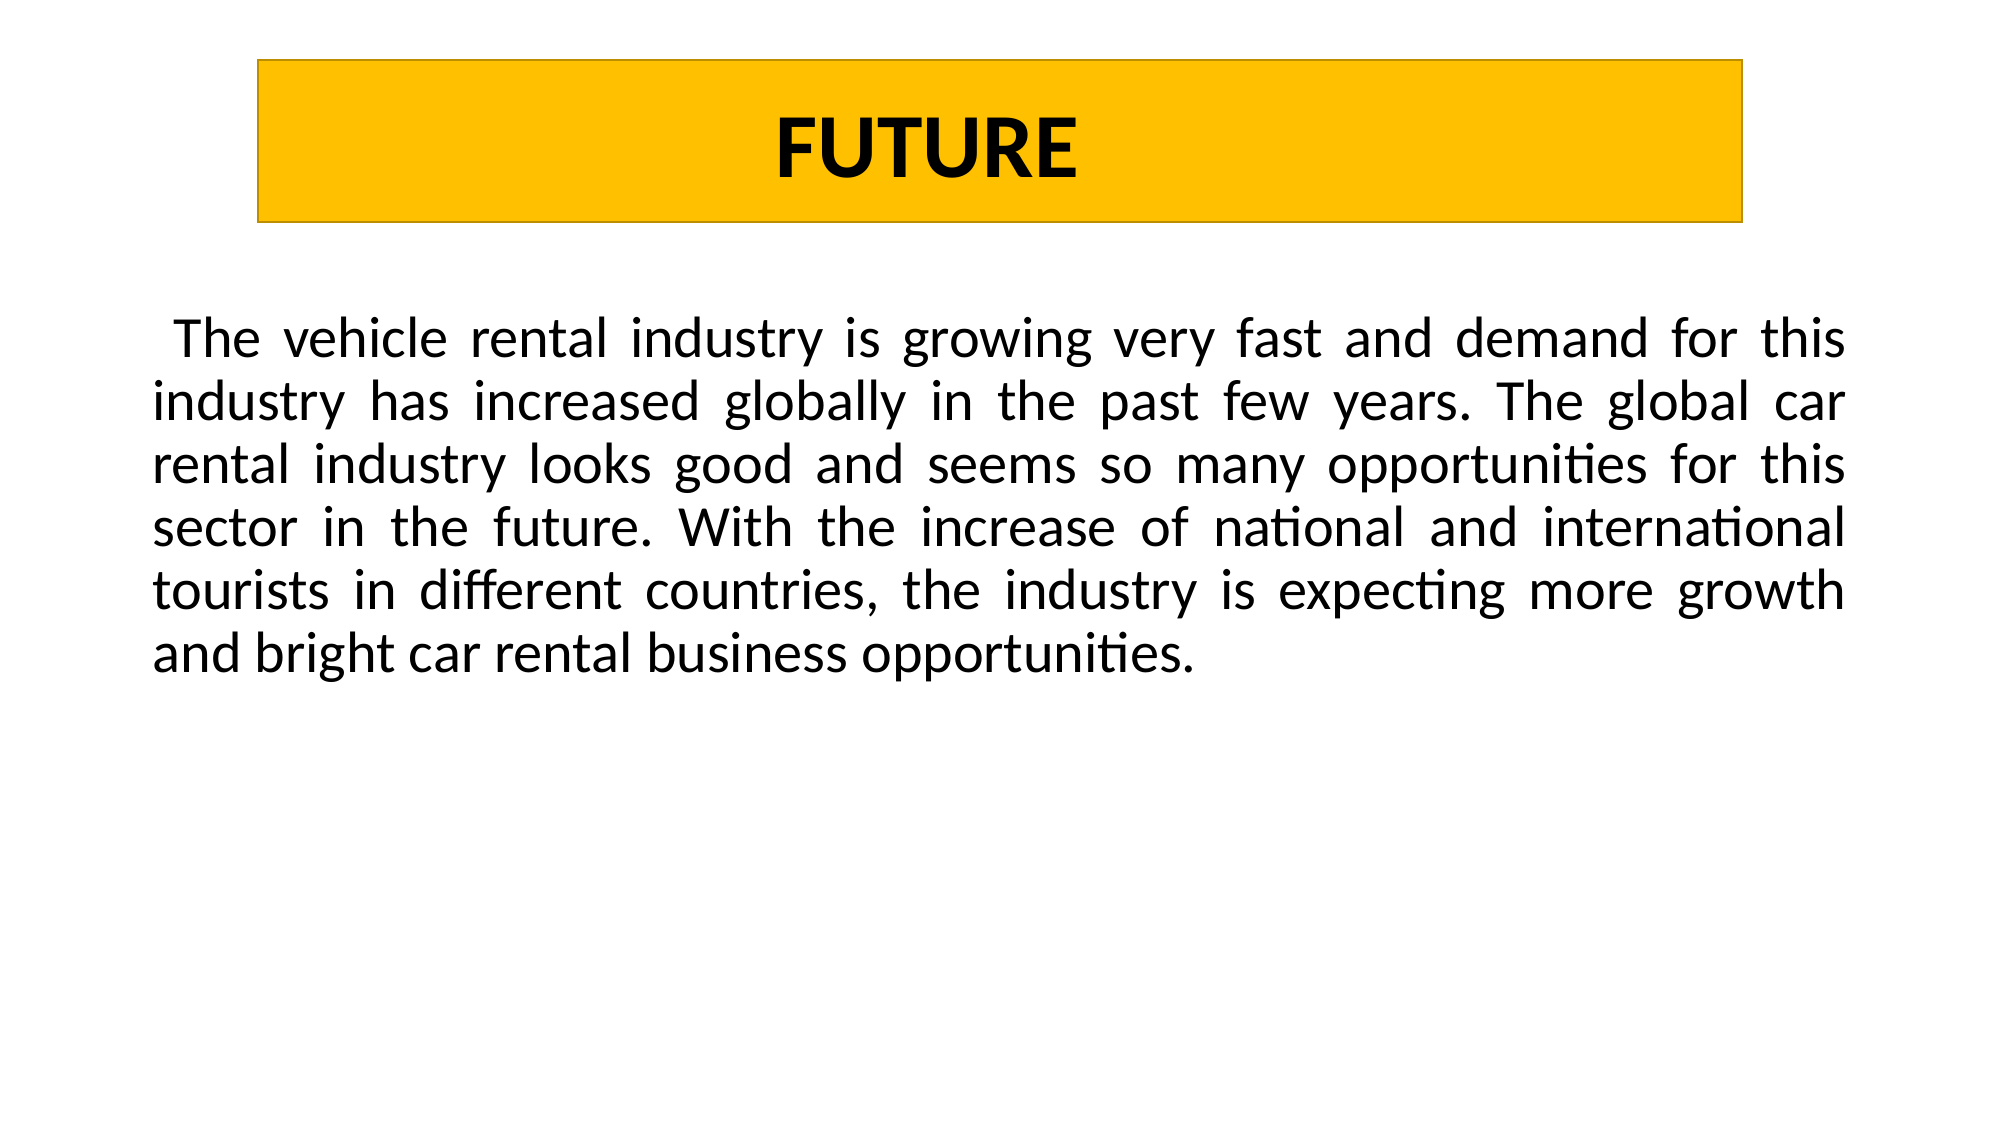

#
FUTURE
 The vehicle rental industry is growing very fast and demand for this industry has increased globally in the past few years. The global car rental industry looks good and seems so many opportunities for this sector in the future. With the increase of national and international tourists in different countries, the industry is expecting more growth and bright car rental business opportunities.